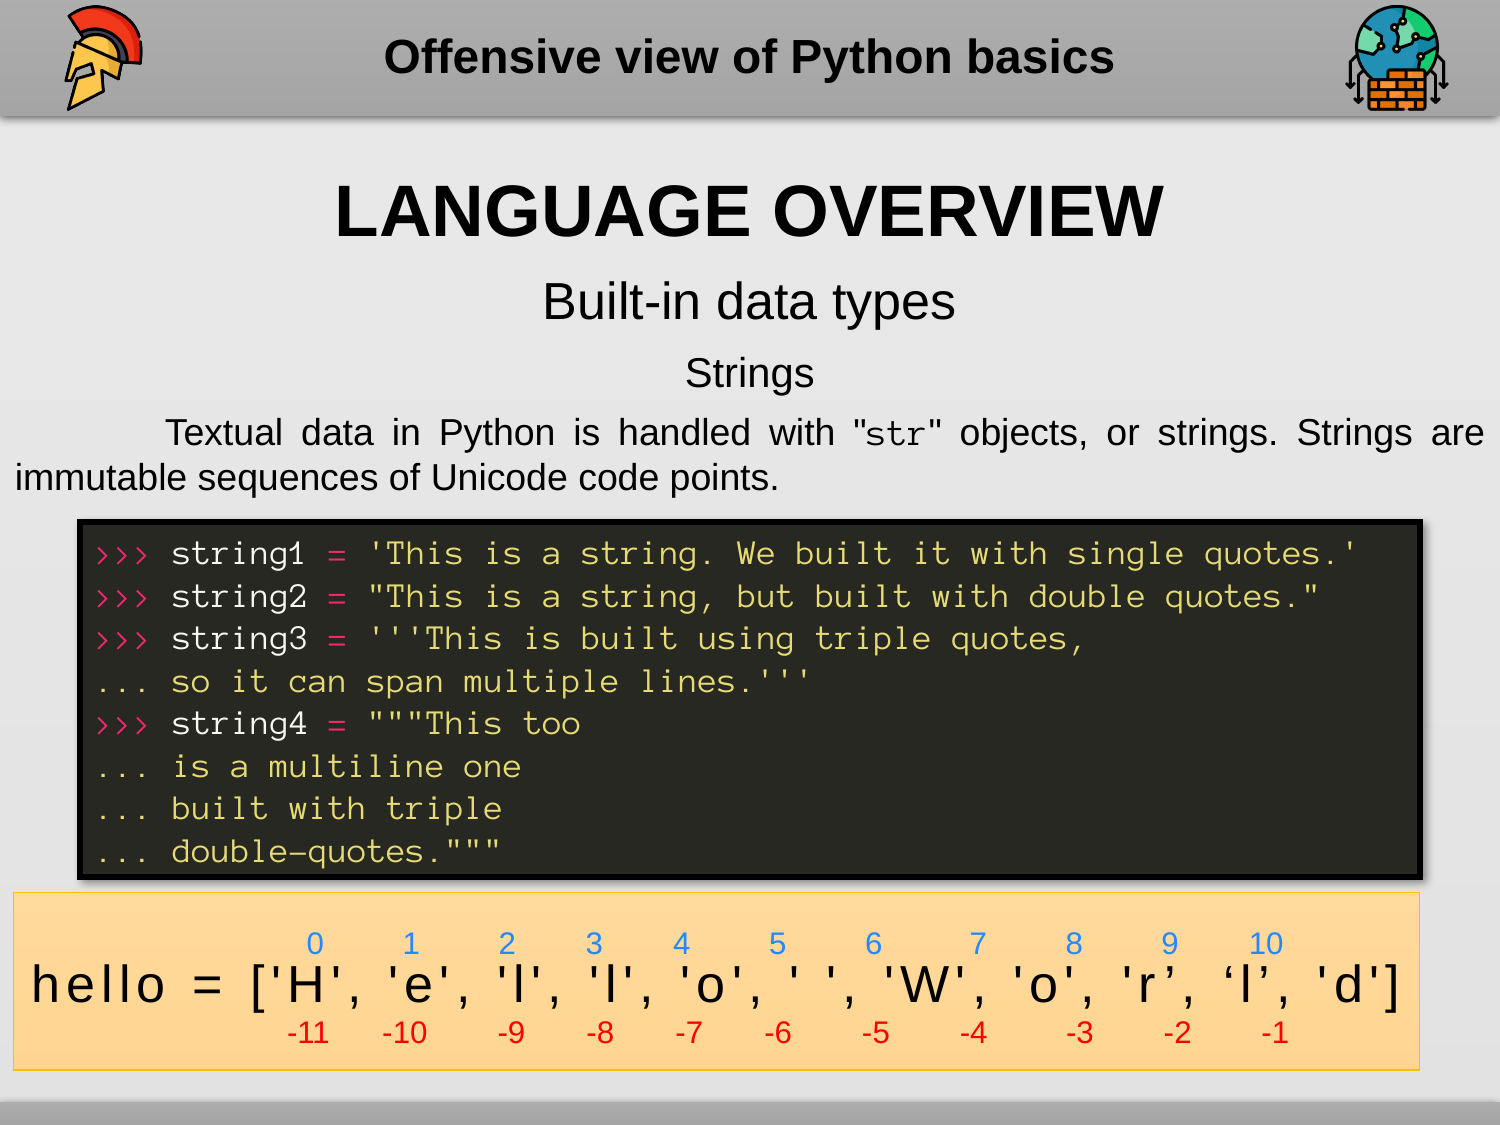

Language overview
Built-in data types
Strings
	Textual data in Python is handled with "str" objects, or strings. Strings are immutable sequences of Unicode code points.
>>> string1 = 'This is a string. We built it with single quotes.'
>>> string2 = "This is a string, but built with double quotes."
>>> string3 = '''This is built using triple quotes,
... so it can span multiple lines.'''
>>> string4 = """This too
... is a multiline one
... built with triple
... double-quotes."""
hello = ['H', 'e', 'l', 'l', 'o', ' ', 'W', 'o', 'r’, ‘l’, 'd']
0         1         2        3        4         5         6          7         8         9        10
-11      -10        -9       -8       -7       -6        -5        -4         -3        -2        -1